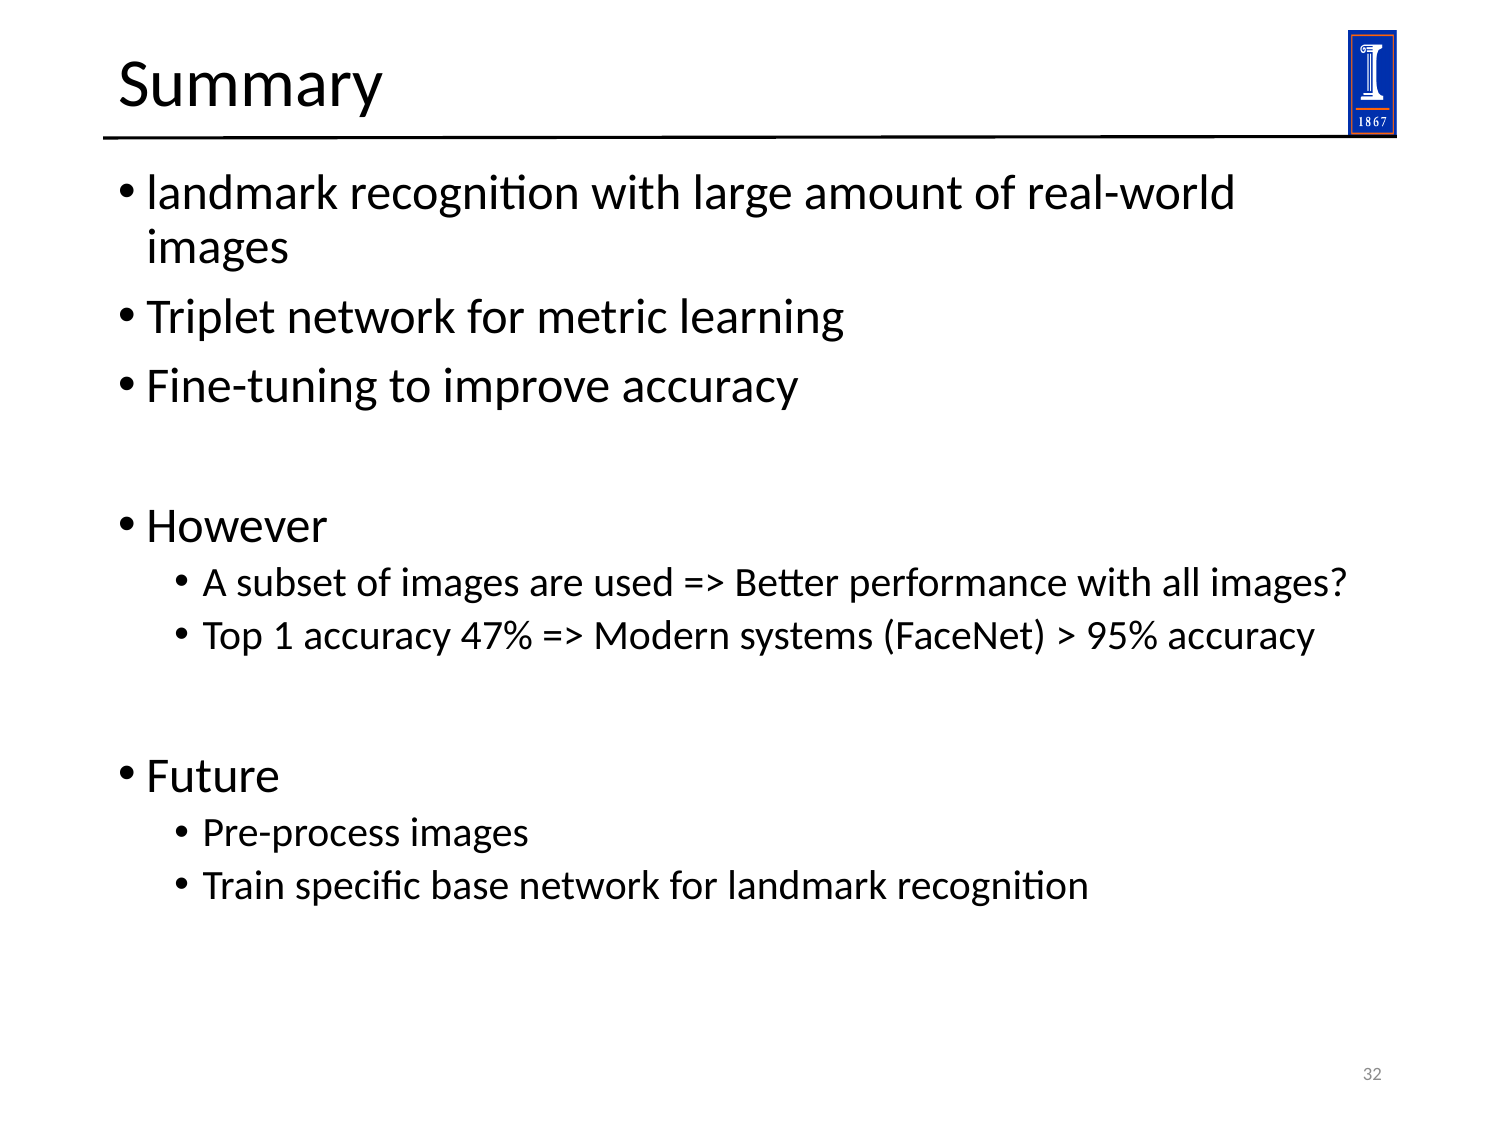

# Summary
landmark recognition with large amount of real-world images
Triplet network for metric learning
Fine-tuning to improve accuracy

However
A subset of images are used => Better performance with all images?
Top 1 accuracy 47% => Modern systems (FaceNet) > 95% accuracy

Future
Pre-process images
Train specific base network for landmark recognition
32